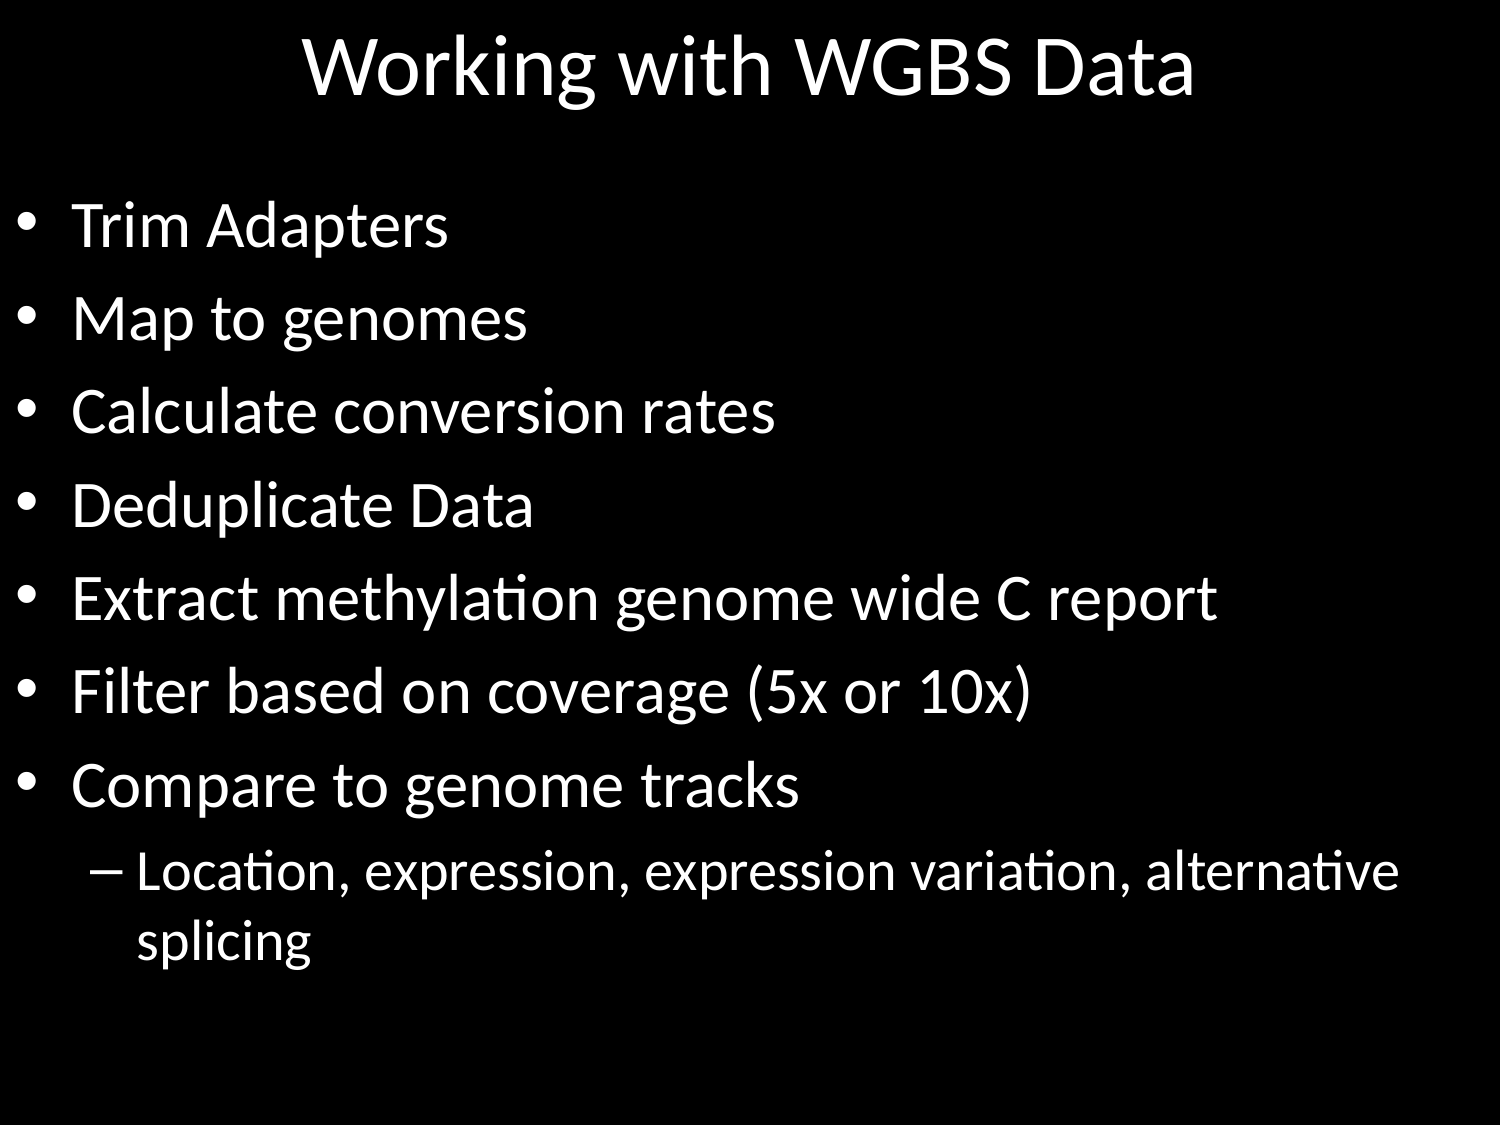

# Working with WGBS Data
Trim Adapters
Map to genomes
Calculate conversion rates
Deduplicate Data
Extract methylation genome wide C report
Filter based on coverage (5x or 10x)
Compare to genome tracks
Location, expression, expression variation, alternative splicing